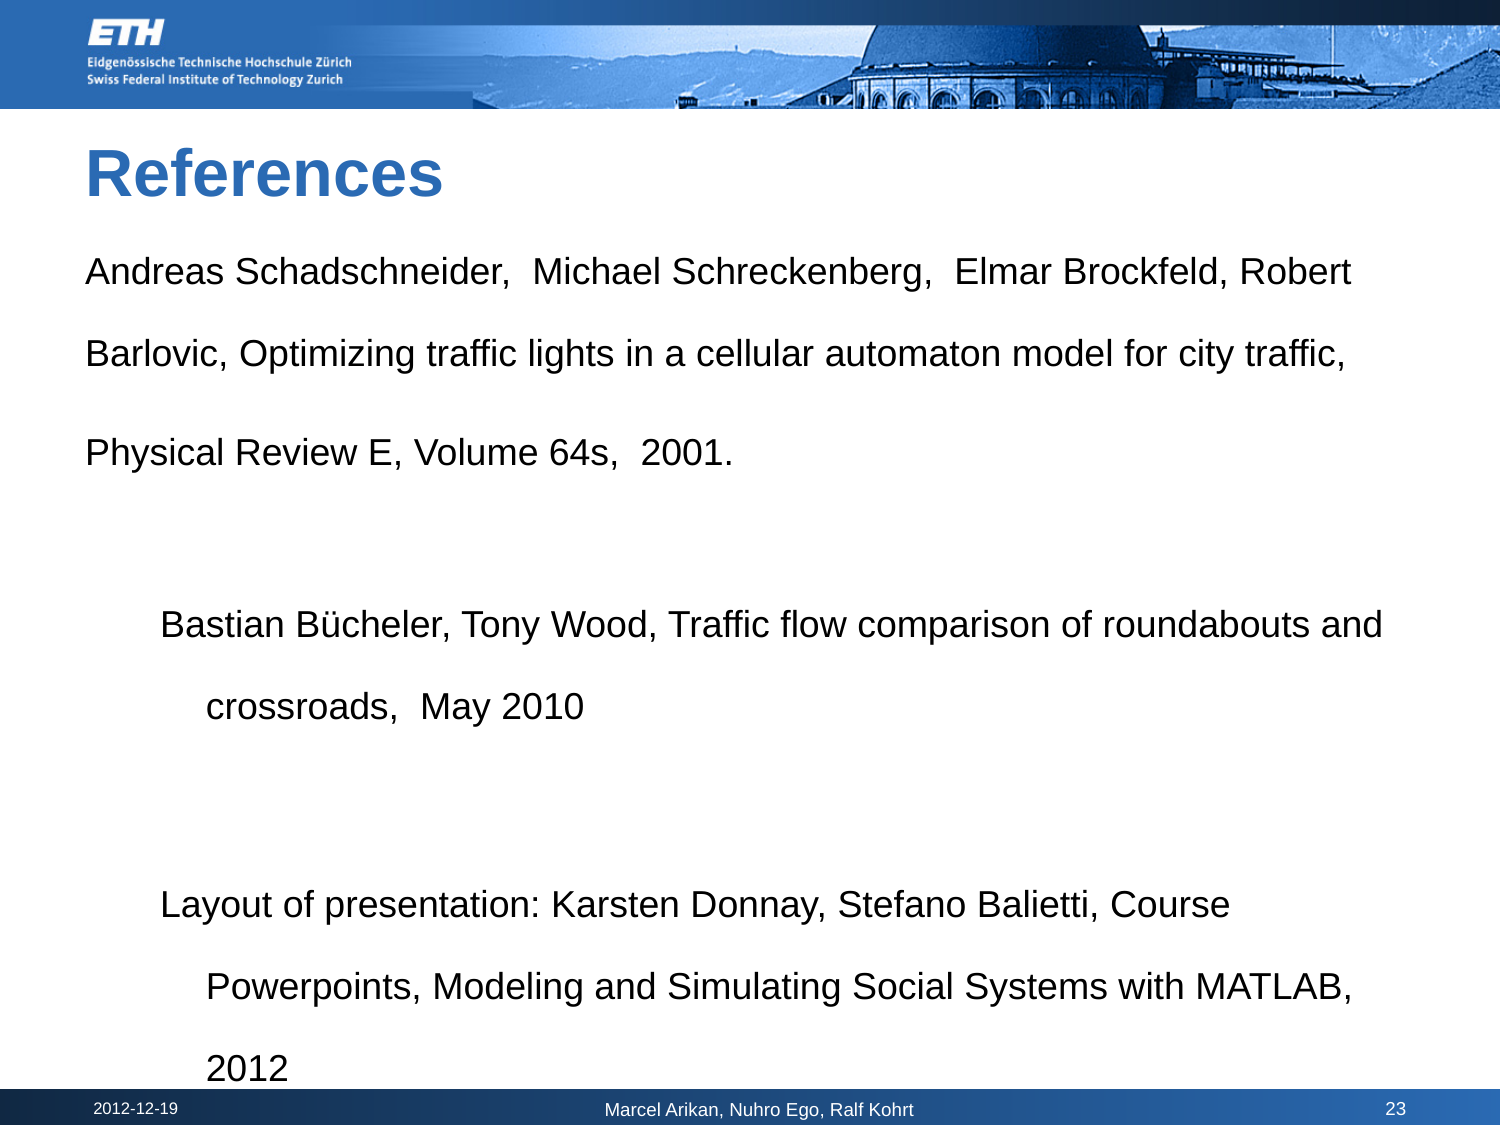

References
Andreas Schadschneider,  Michael Schreckenberg,  Elmar Brockfeld, Robert Barlovic, Optimizing traffic lights in a cellular automaton model for city traffic,
Physical Review E, Volume 64s,  2001.

Bastian Bücheler, Tony Wood, Traffic flow comparison of roundabouts and crossroads,  May 2010

Layout of presentation: Karsten Donnay, Stefano Balietti, Course Powerpoints, Modeling and Simulating Social Systems with MATLAB,  2012
23